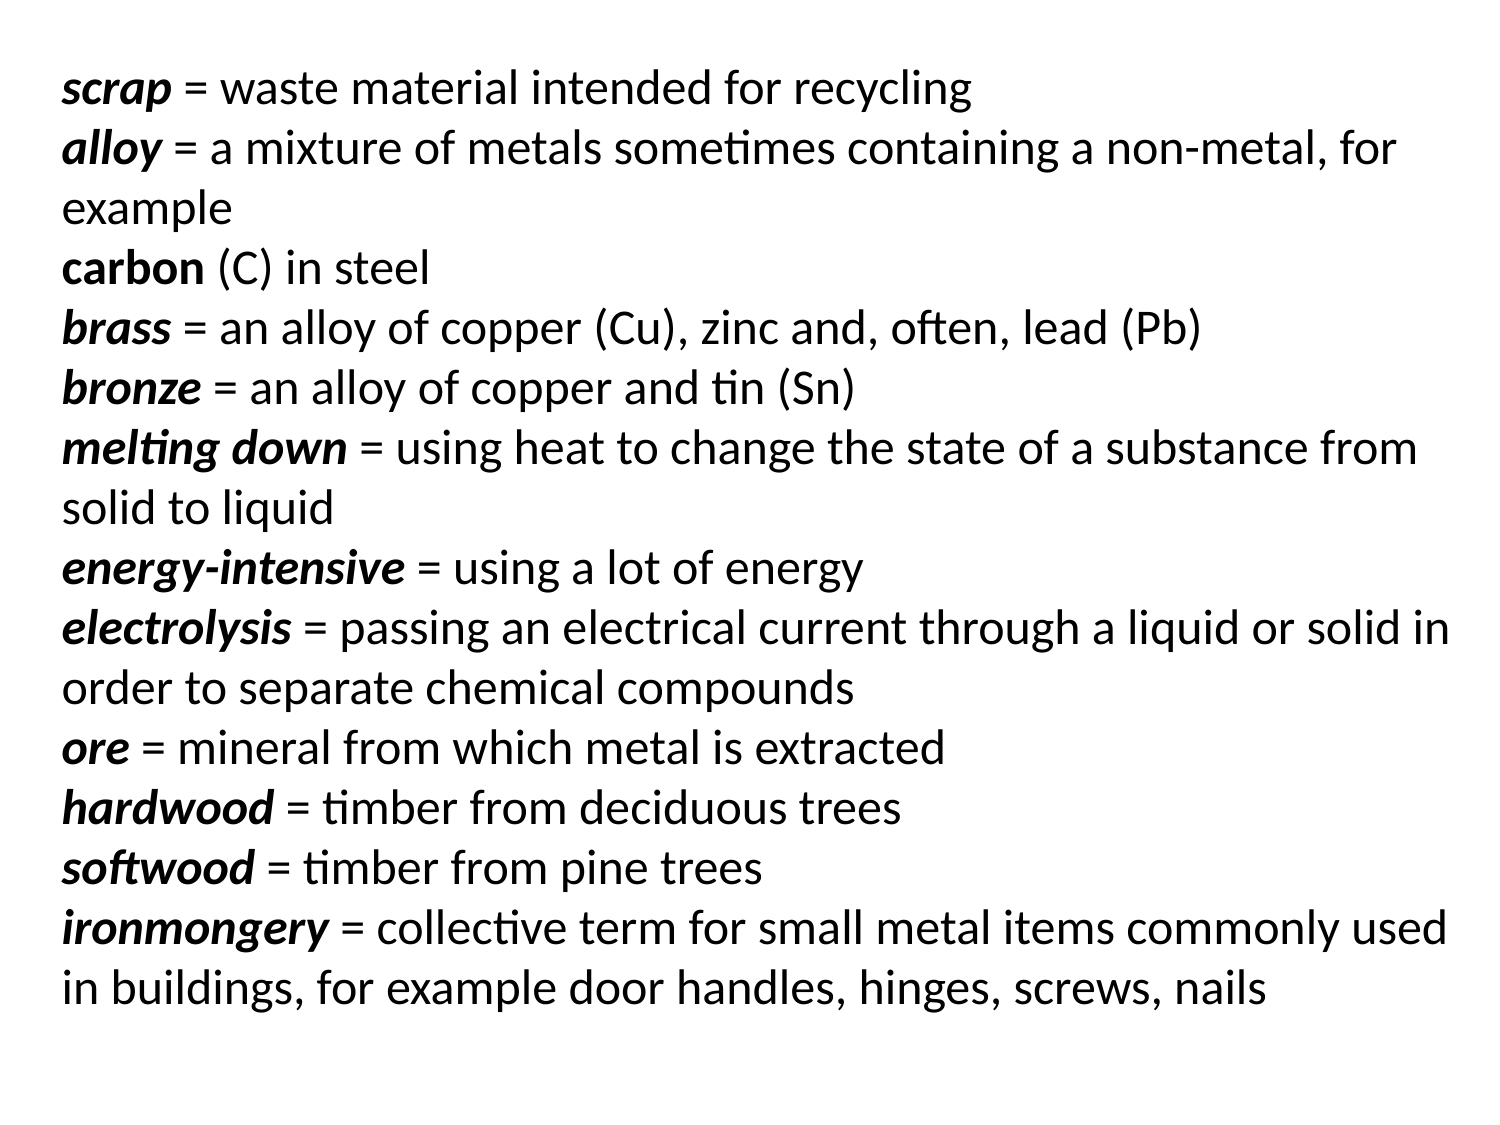

scrap = waste material intended for recycling
alloy = a mixture of metals sometimes containing a non-metal, for example
carbon (C) in steel
brass = an alloy of copper (Cu), zinc and, often, lead (Pb)
bronze = an alloy of copper and tin (Sn)
melting down = using heat to change the state of a substance from solid to liquid
energy-intensive = using a lot of energy
electrolysis = passing an electrical current through a liquid or solid in order to separate chemical compounds
ore = mineral from which metal is extracted
hardwood = timber from deciduous trees
softwood = timber from pine trees
ironmongery = collective term for small metal items commonly used in buildings, for example door handles, hinges, screws, nails